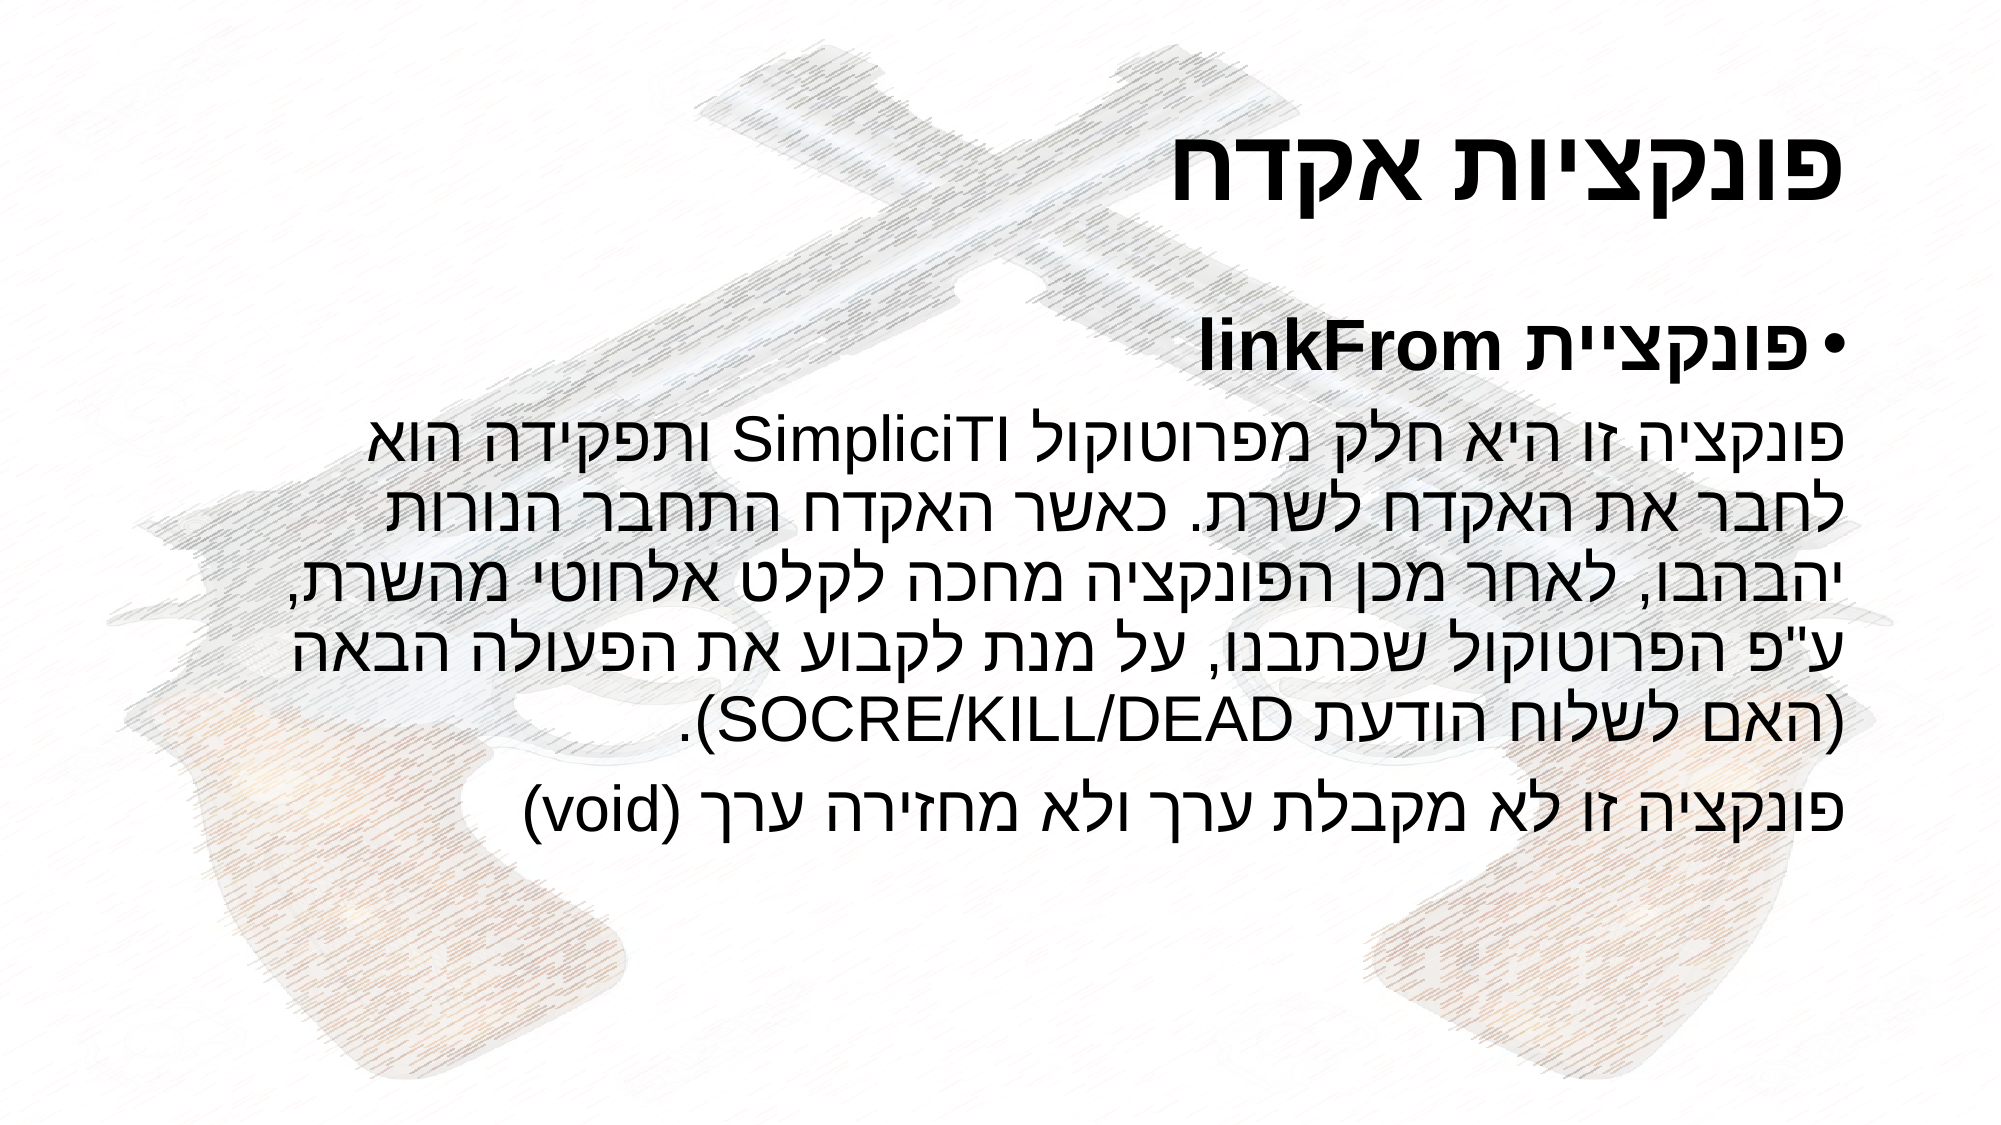

# פונקציות אקדח
פונקציית linkFrom
פונקציה זו היא חלק מפרוטוקול SimpliciTI ותפקידה הוא לחבר את האקדח לשרת. כאשר האקדח התחבר הנורות יהבהבו, לאחר מכן הפונקציה מחכה לקלט אלחוטי מהשרת, ע"פ הפרוטוקול שכתבנו, על מנת לקבוע את הפעולה הבאה (האם לשלוח הודעת SOCRE/KILL/DEAD).
פונקציה זו לא מקבלת ערך ולא מחזירה ערך (void)